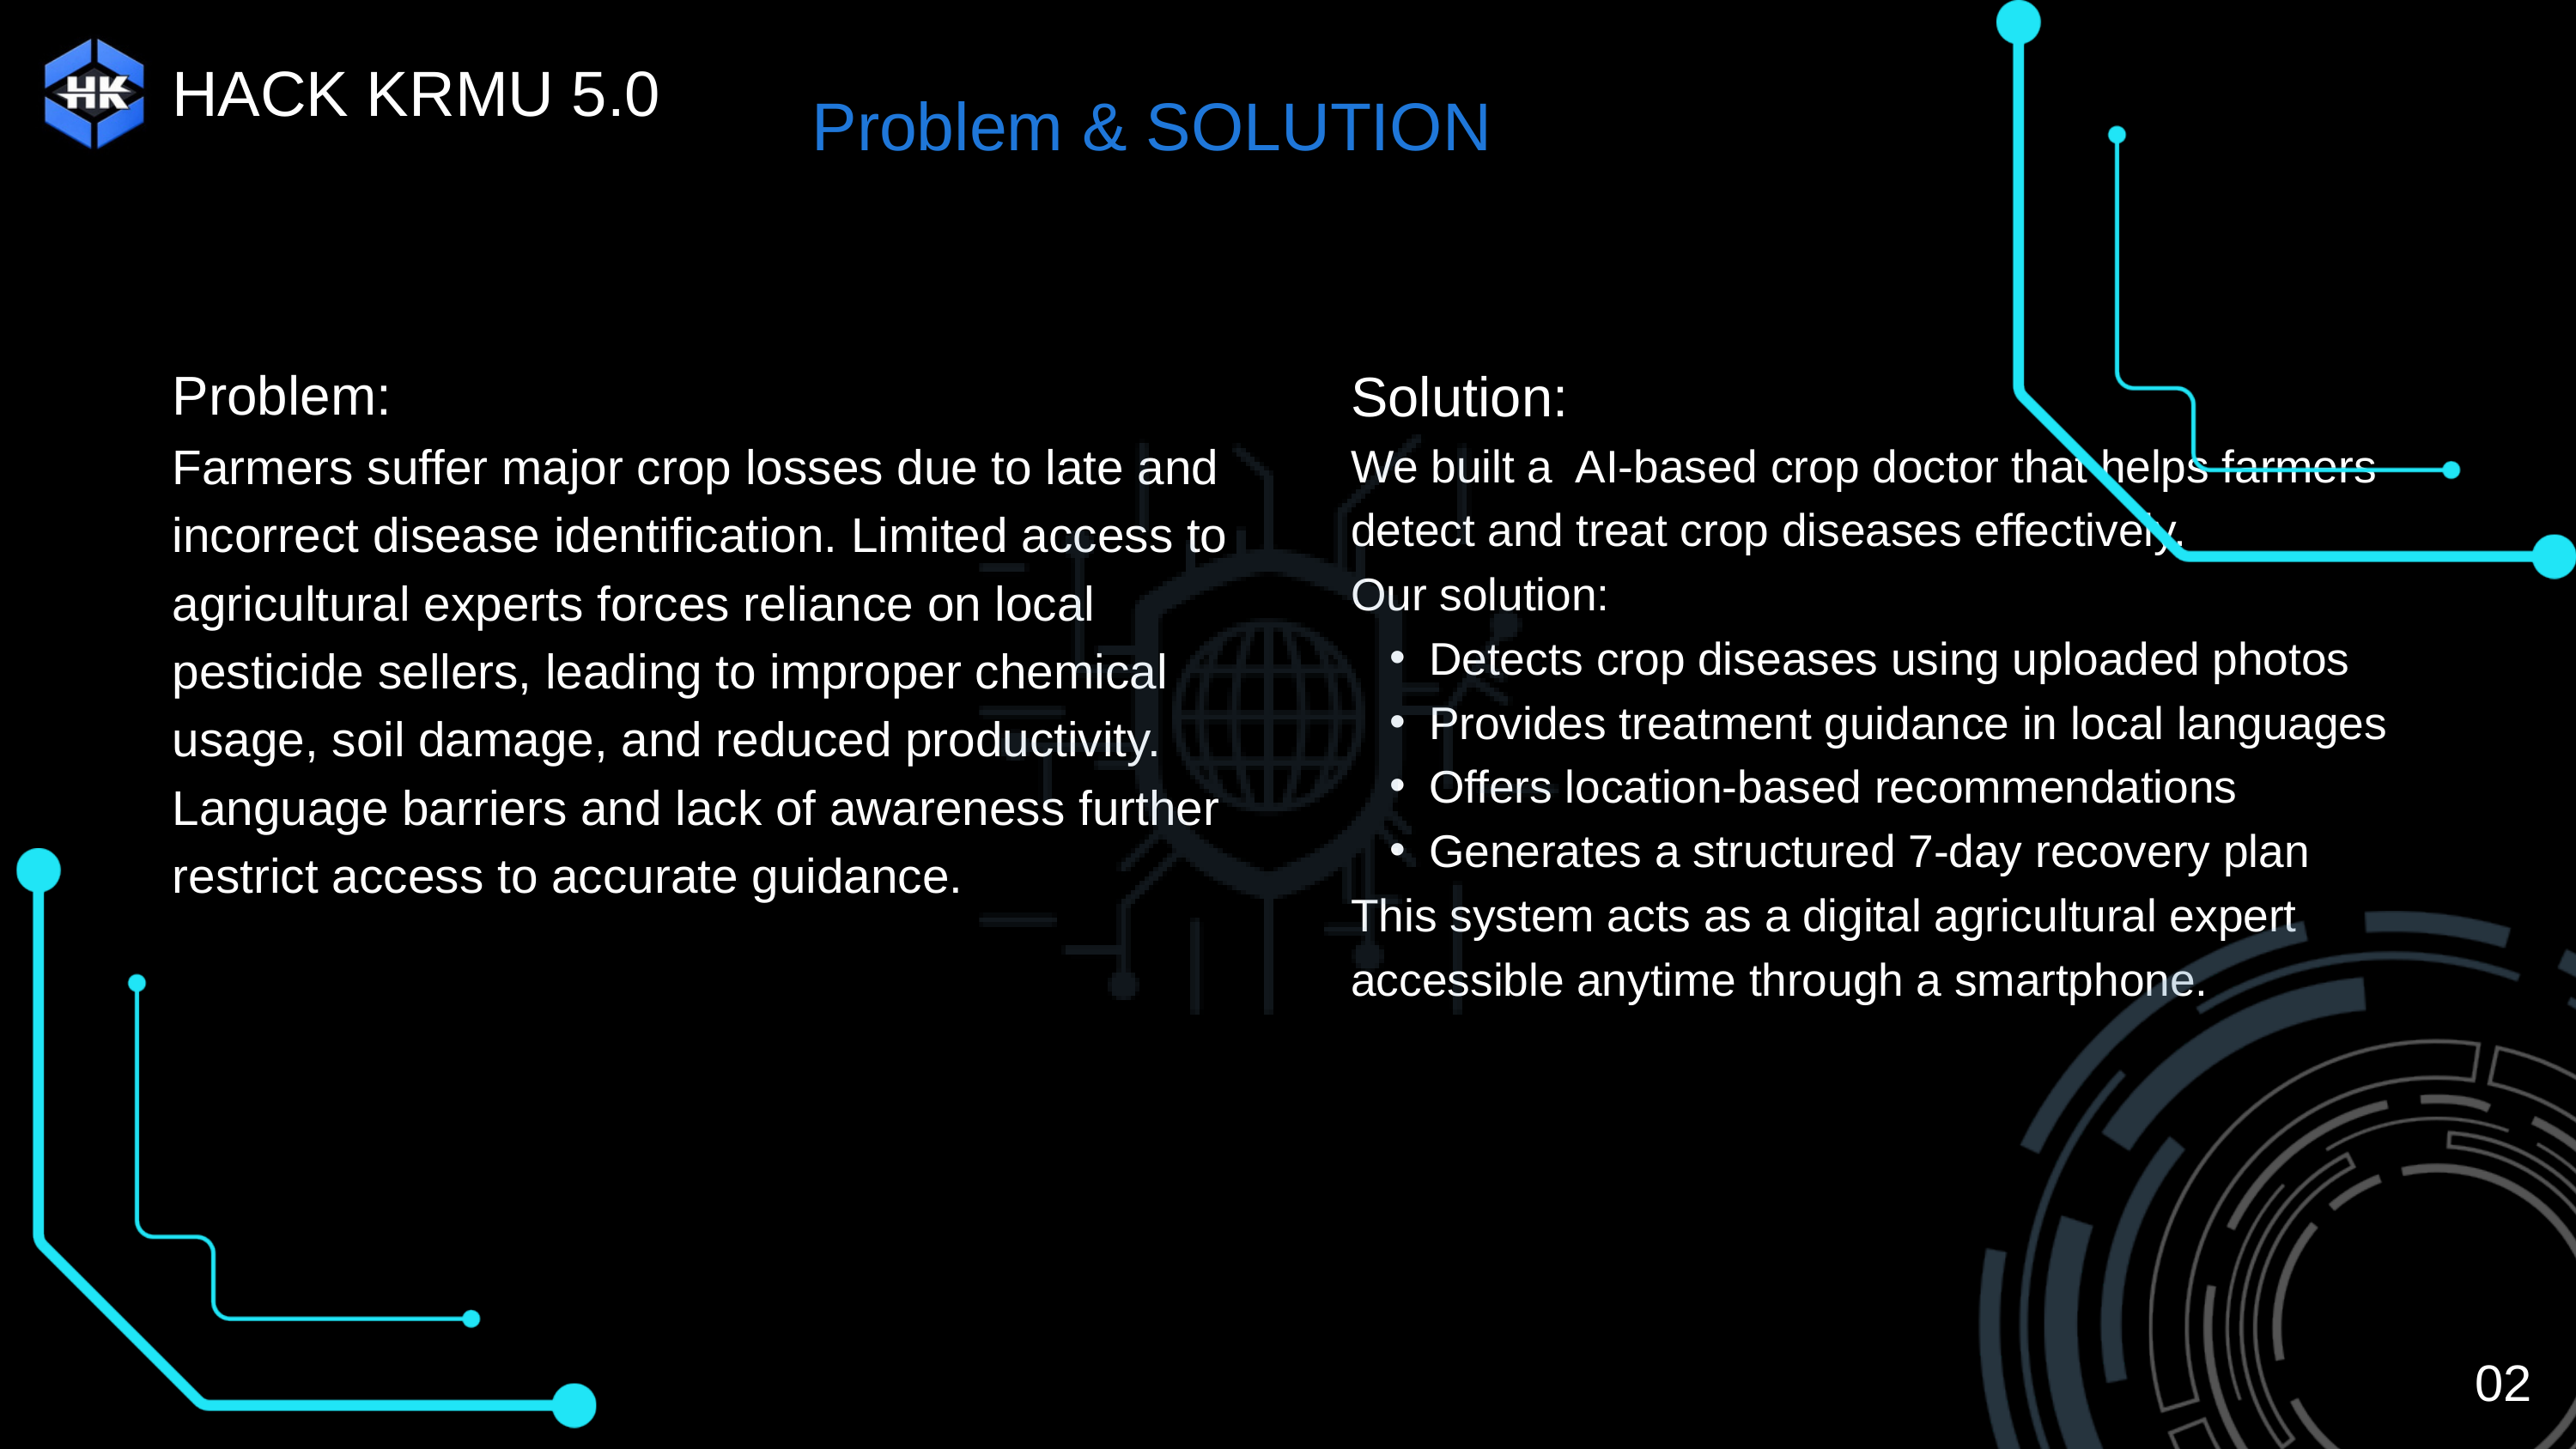

HACK KRMU 5.0
Problem & SOLUTION
Problem:
Farmers suffer major crop losses due to late and incorrect disease identification. Limited access to agricultural experts forces reliance on local pesticide sellers, leading to improper chemical usage, soil damage, and reduced productivity. Language barriers and lack of awareness further restrict access to accurate guidance.

Solution:
We built a  AI-based crop doctor that helps farmers detect and treat crop diseases effectively.
Our solution:
Detects crop diseases using uploaded photos
Provides treatment guidance in local languages
Offers location-based recommendations
Generates a structured 7-day recovery plan
This system acts as a digital agricultural expert accessible anytime through a smartphone.

02